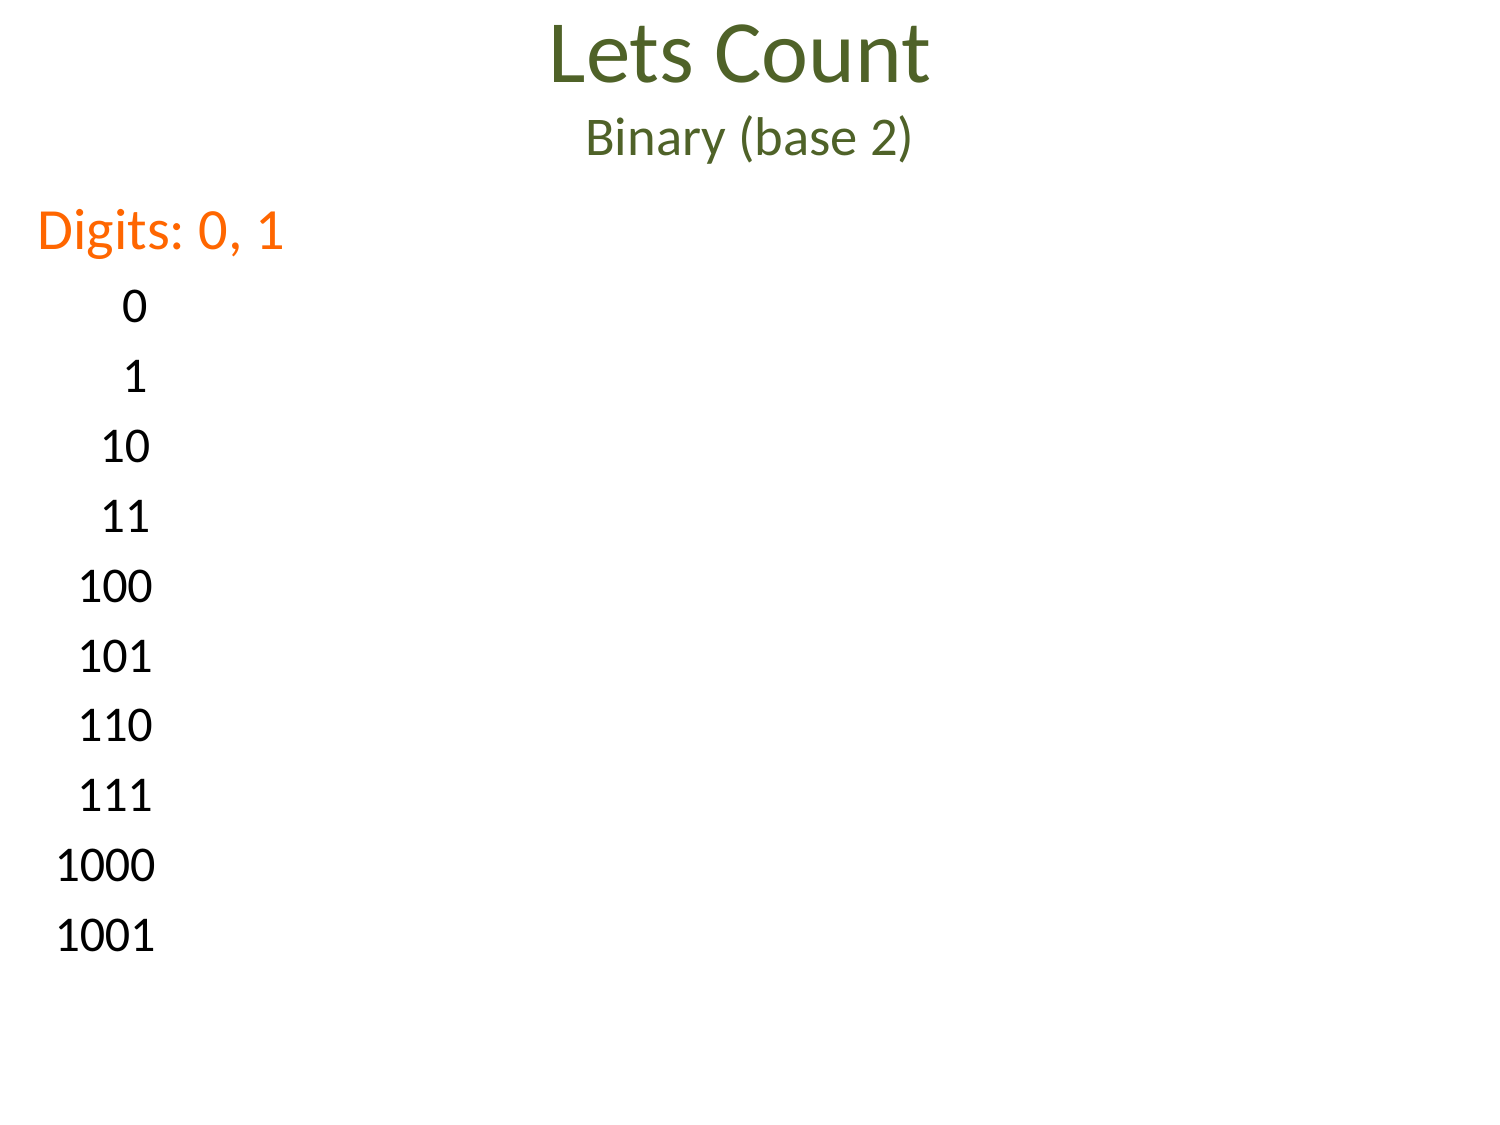

# Lets Count Binary (base 2)
Digits: 0, 1
      0
      1
    10
    11
  100
  101
  110
  111
1000
1001